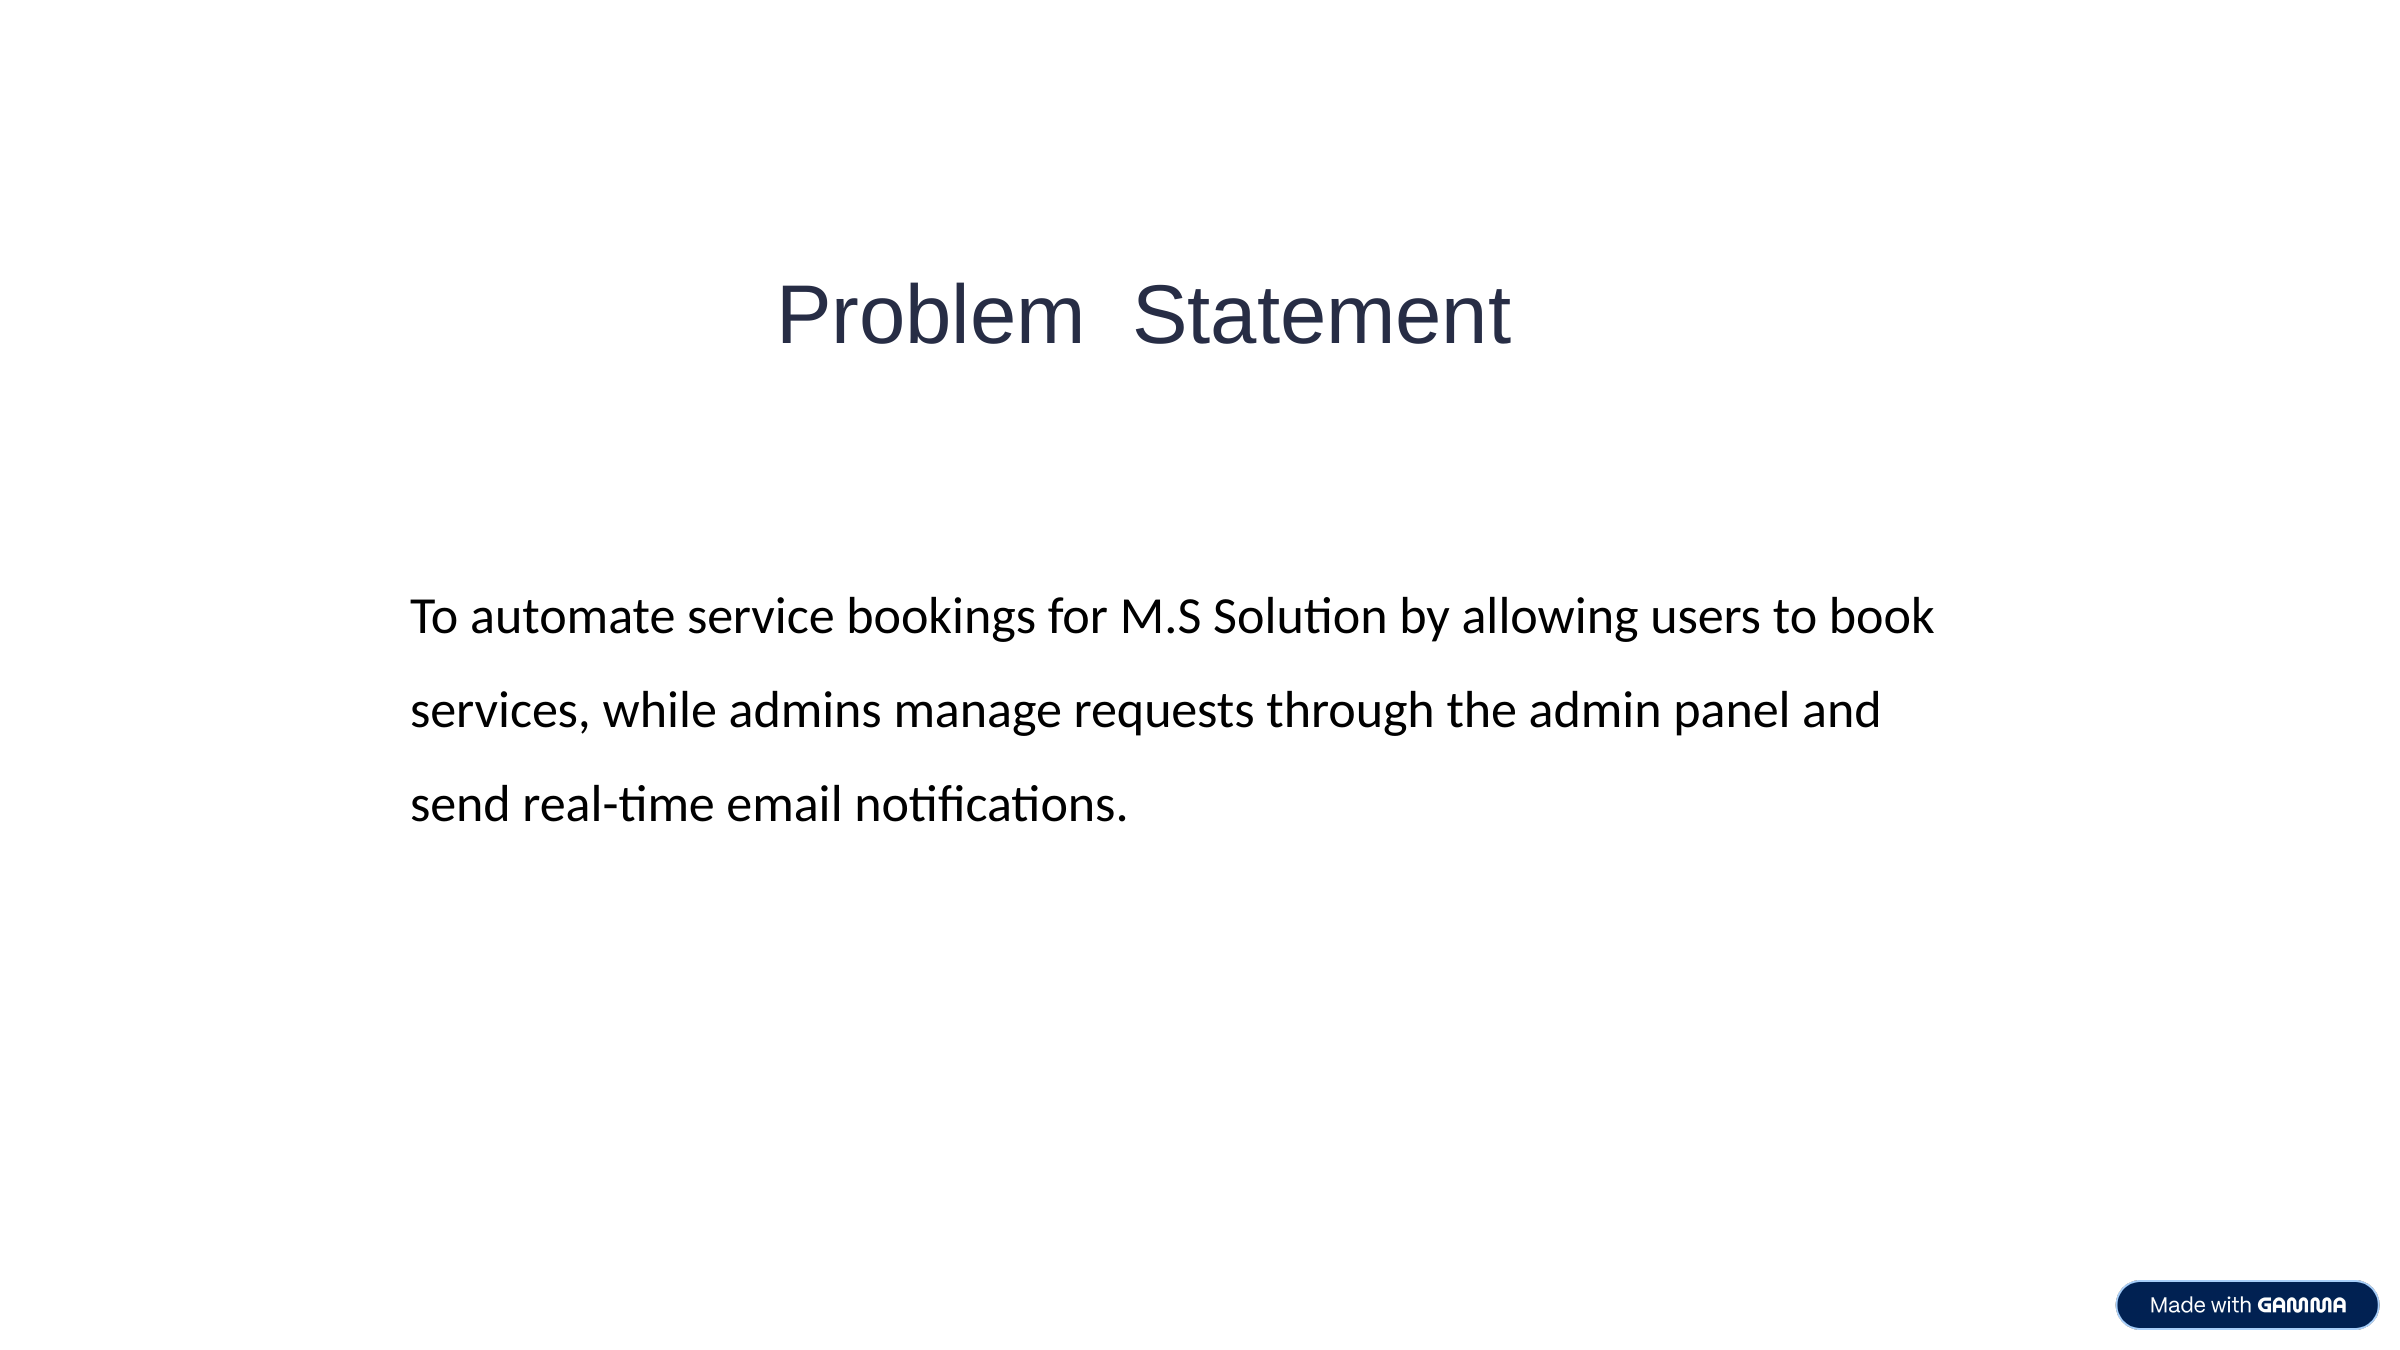

Problem  Statement
To automate service bookings for M.S Solution by allowing users to book services, while admins manage requests through the admin panel and send real-time email notifications.